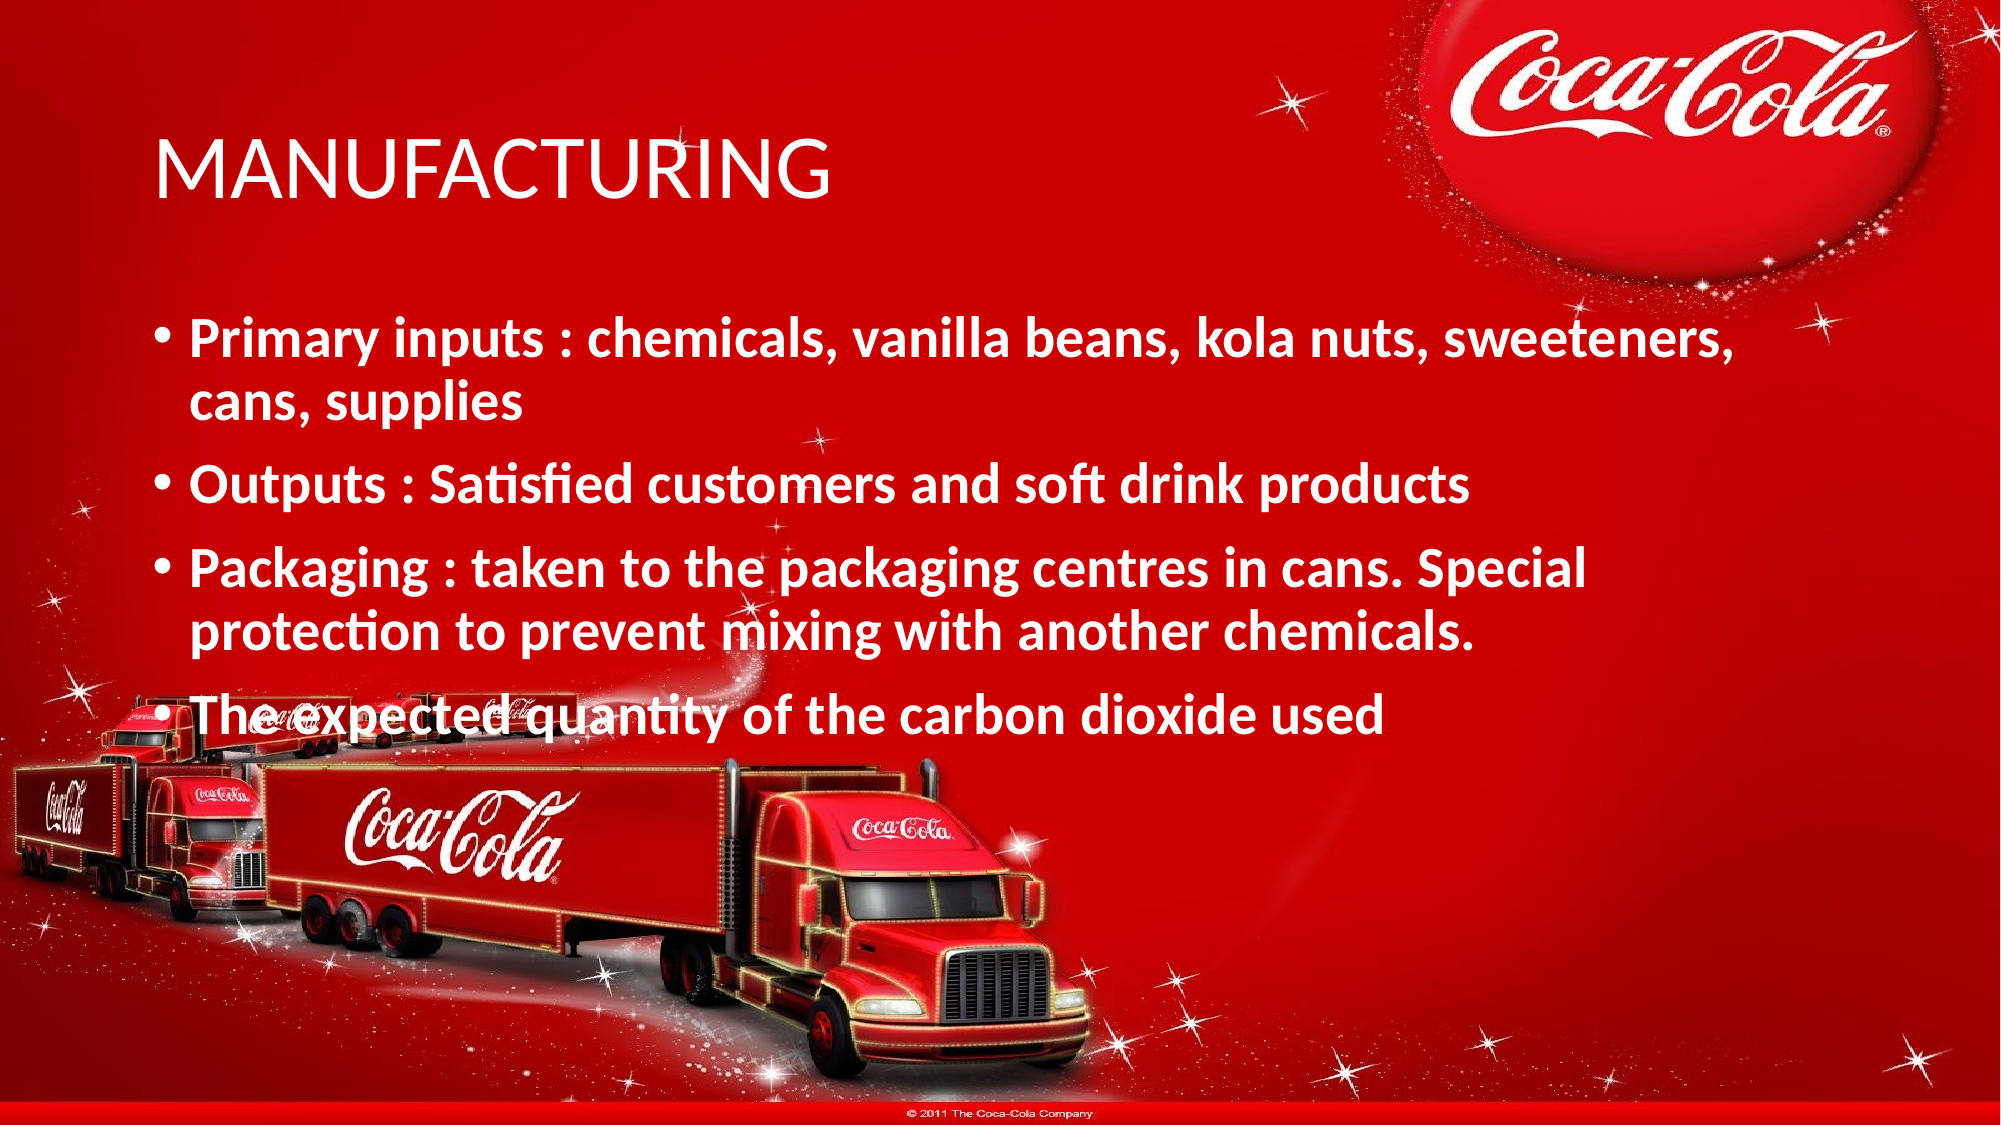

# MANUFACTURING
Primary inputs : chemicals, vanilla beans, kola nuts, sweeteners, cans, supplies
Outputs : Satisfied customers and soft drink products
Packaging : taken to the packaging centres in cans. Special protection to prevent mixing with another chemicals.
The expected quantity of the carbon dioxide used